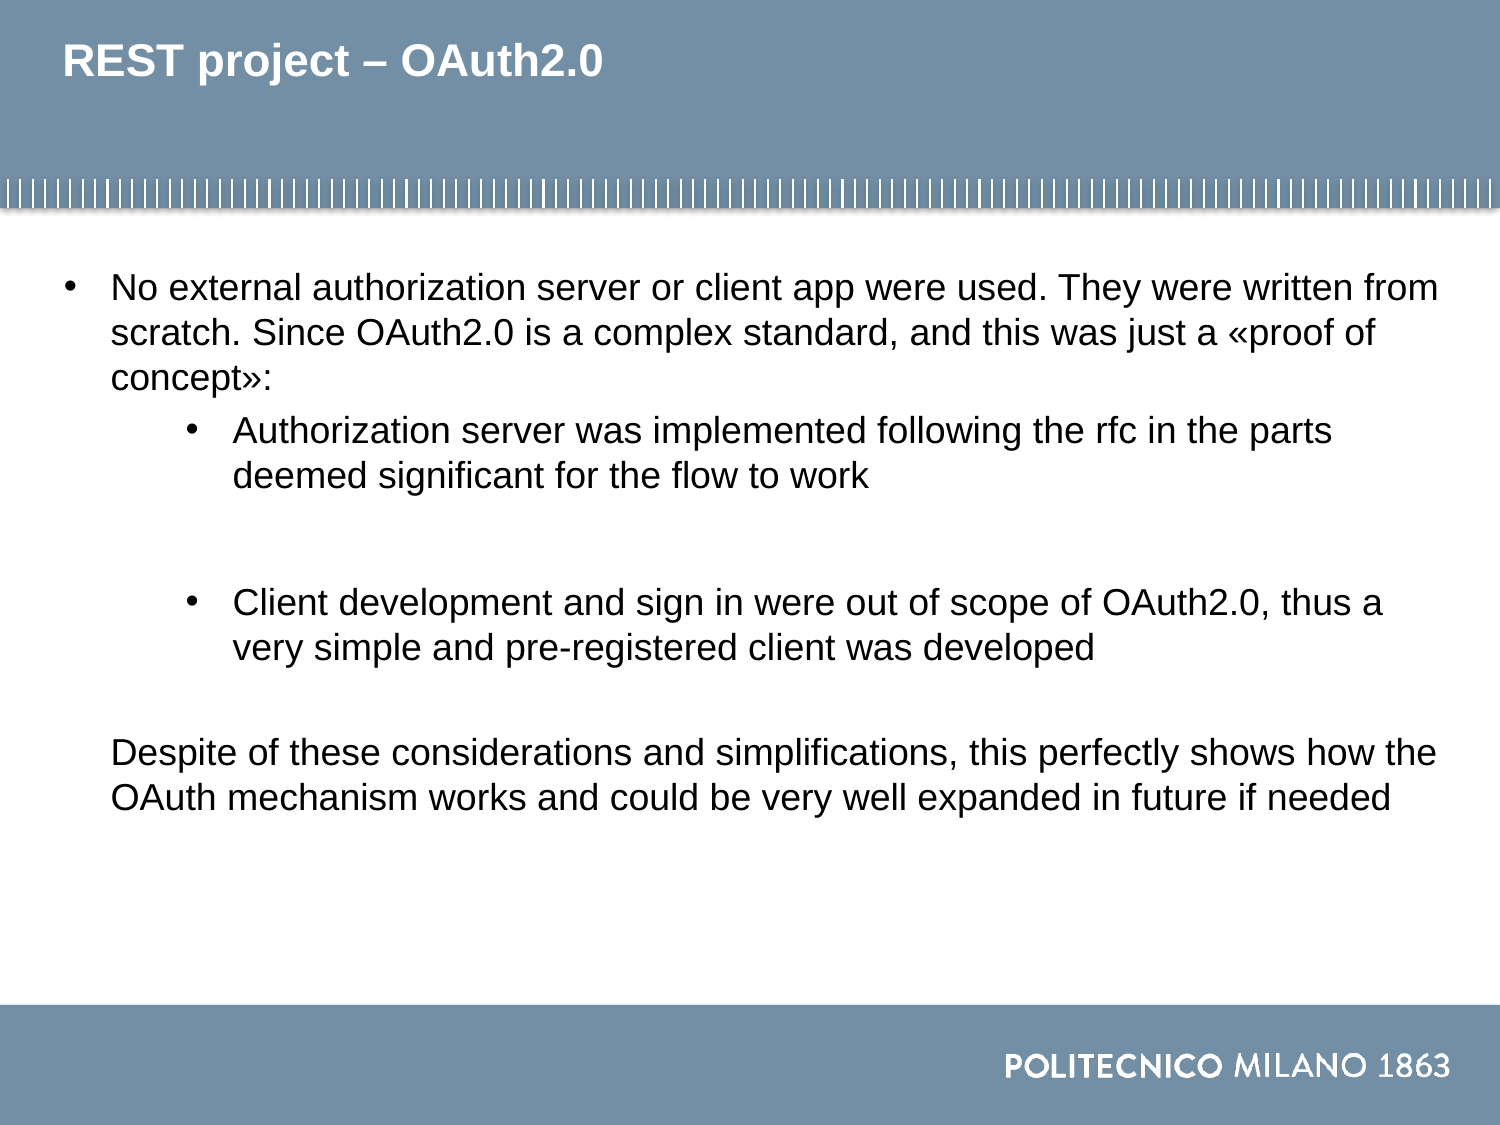

# REST project – OAuth2.0
No external authorization server or client app were used. They were written from scratch. Since OAuth2.0 is a complex standard, and this was just a «proof of concept»:
Authorization server was implemented following the rfc in the parts deemed significant for the flow to work

Client development and sign in were out of scope of OAuth2.0, thus a very simple and pre-registered client was developed

Despite of these considerations and simplifications, this perfectly shows how the OAuth mechanism works and could be very well expanded in future if needed